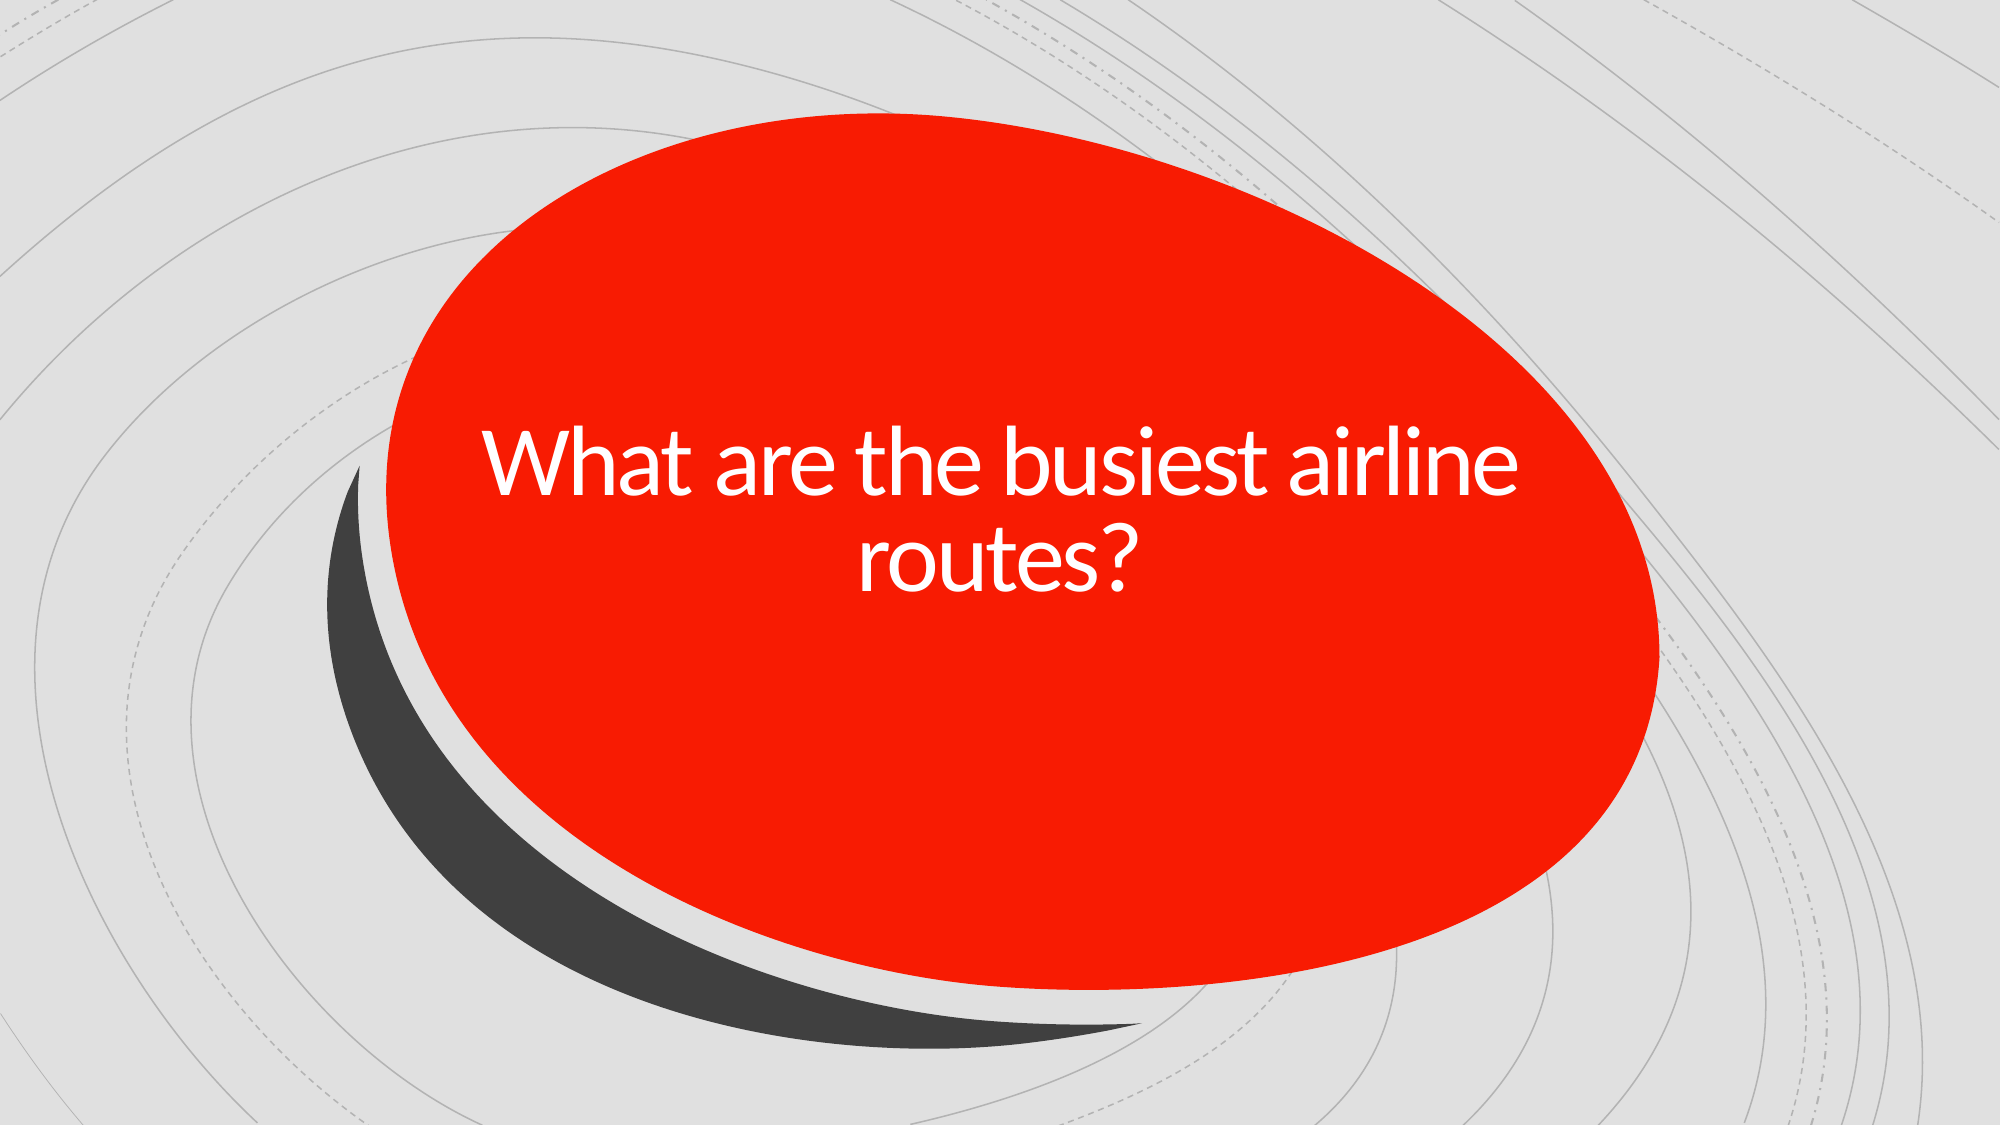

# What are the busiest airline routes?